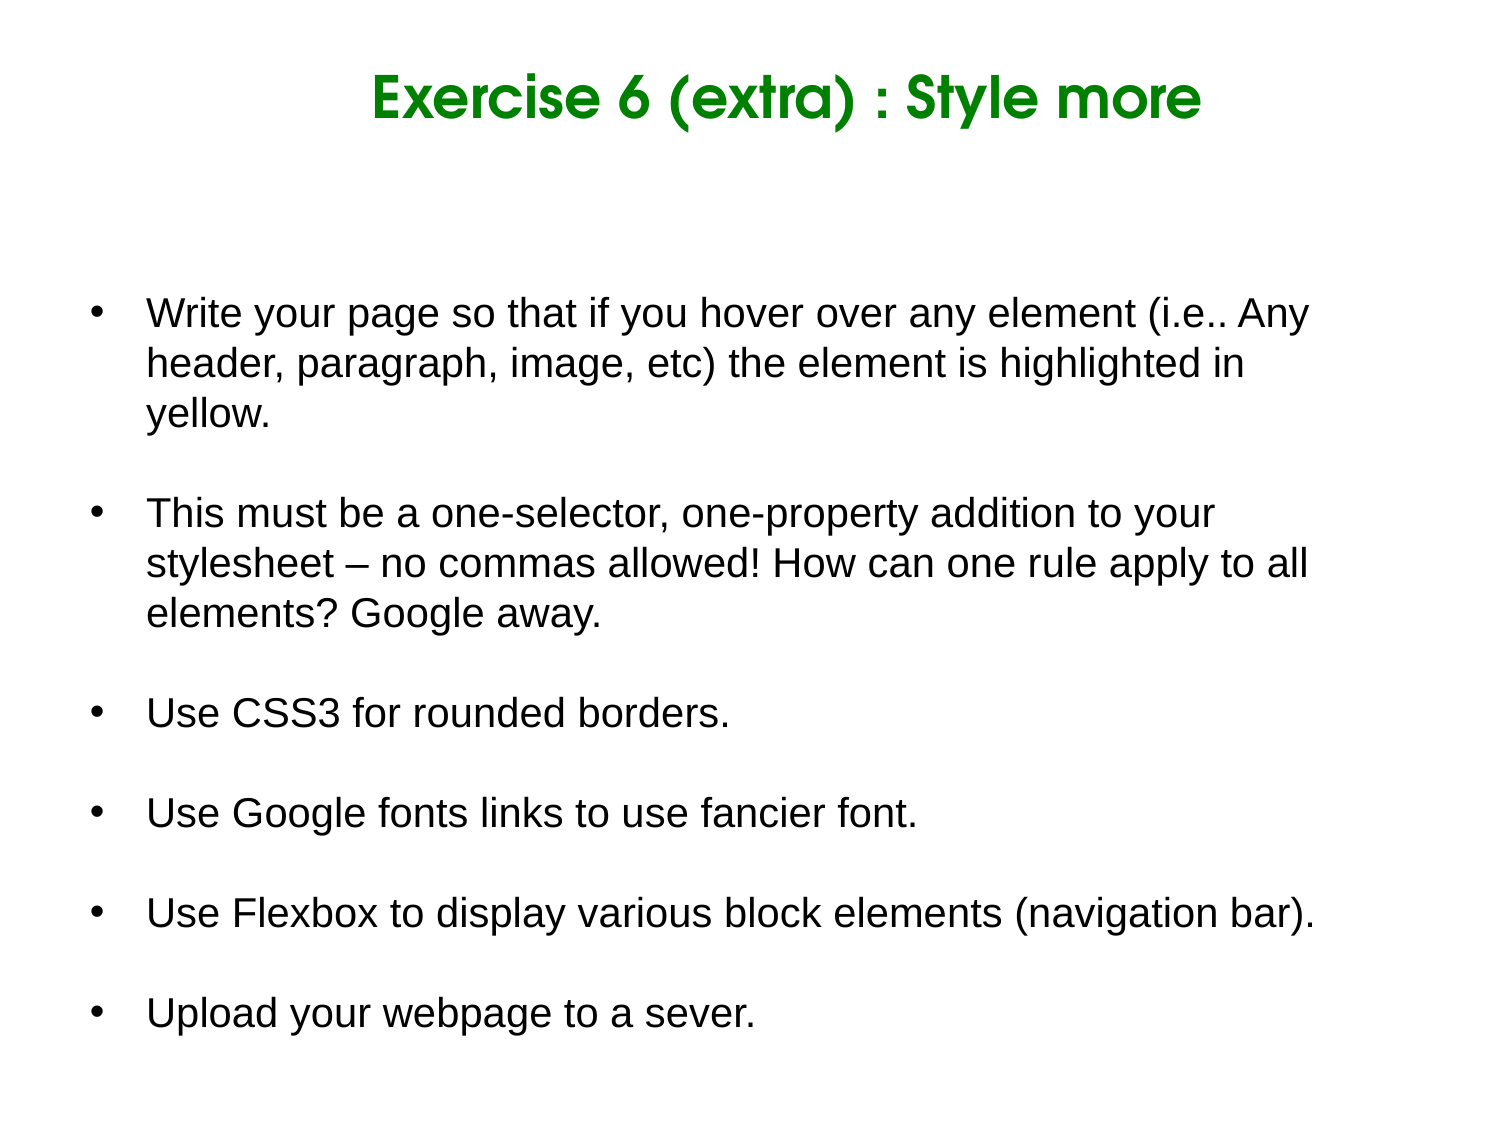

# Exercise 6 (extra) : Style more

Write your page so that if you hover over any element (i.e.. Any header, paragraph, image, etc) the element is highlighted in yellow.

This must be a one-selector, one-property addition to your stylesheet – no commas allowed! How can one rule apply to all elements? Google away.

Use CSS3 for rounded borders.

Use Google fonts links to use fancier font.

Use Flexbox to display various block elements (navigation bar).

Upload your webpage to a sever.